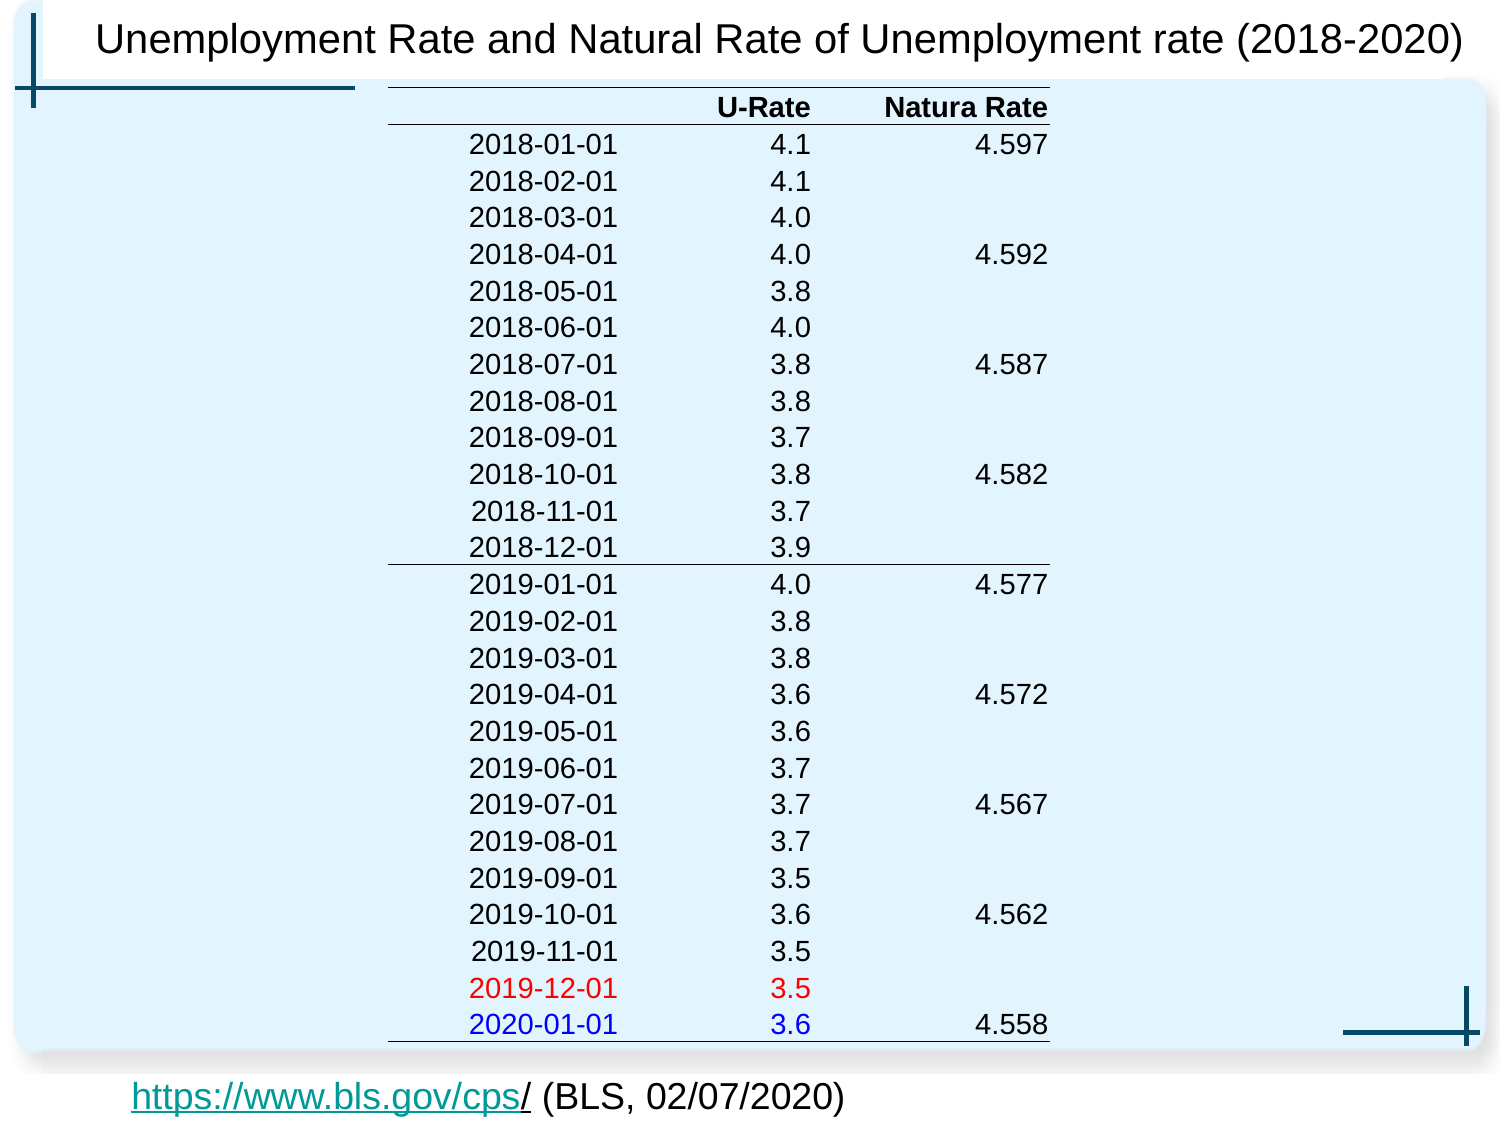

Unemployment Rate and Natural Rate of Unemployment rate (2018-2020)
|  | U-Rate | Natura Rate |
| --- | --- | --- |
| 2018-01-01 | 4.1 | 4.597 |
| 2018-02-01 | 4.1 |  |
| 2018-03-01 | 4.0 |  |
| 2018-04-01 | 4.0 | 4.592 |
| 2018-05-01 | 3.8 |  |
| 2018-06-01 | 4.0 |  |
| 2018-07-01 | 3.8 | 4.587 |
| 2018-08-01 | 3.8 |  |
| 2018-09-01 | 3.7 |  |
| 2018-10-01 | 3.8 | 4.582 |
| 2018-11-01 | 3.7 |  |
| 2018-12-01 | 3.9 |  |
| 2019-01-01 | 4.0 | 4.577 |
| 2019-02-01 | 3.8 |  |
| 2019-03-01 | 3.8 |  |
| 2019-04-01 | 3.6 | 4.572 |
| 2019-05-01 | 3.6 |  |
| 2019-06-01 | 3.7 |  |
| 2019-07-01 | 3.7 | 4.567 |
| 2019-08-01 | 3.7 |  |
| 2019-09-01 | 3.5 |  |
| 2019-10-01 | 3.6 | 4.562 |
| 2019-11-01 | 3.5 |  |
| 2019-12-01 | 3.5 |  |
| 2020-01-01 | 3.6 | 4.558 |
https://www.bls.gov/cps/ (BLS, 02/07/2020)